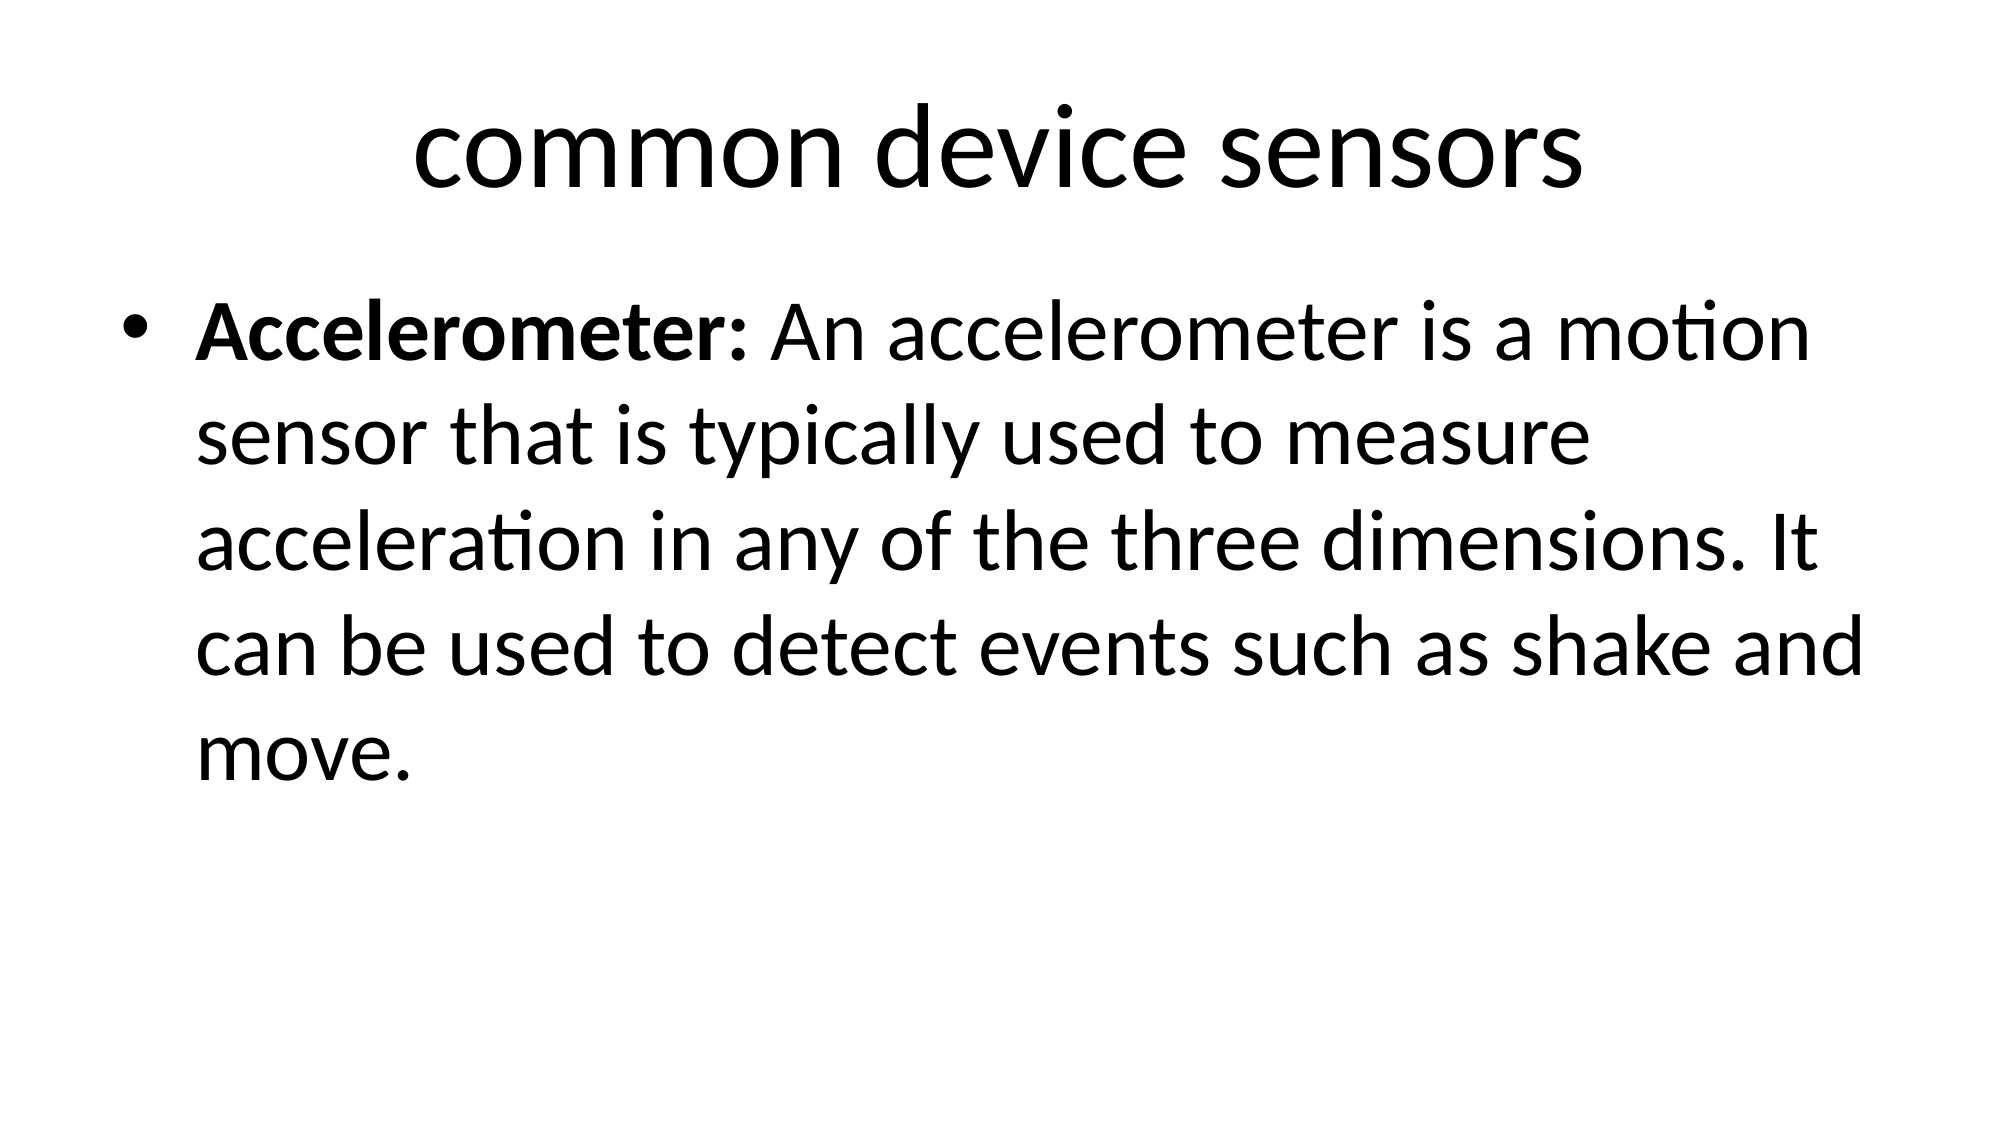

# common device sensors
Accelerometer: An accelerometer is a motion sensor that is typically used to measure acceleration in any of the three dimensions. It can be used to detect events such as shake and move.